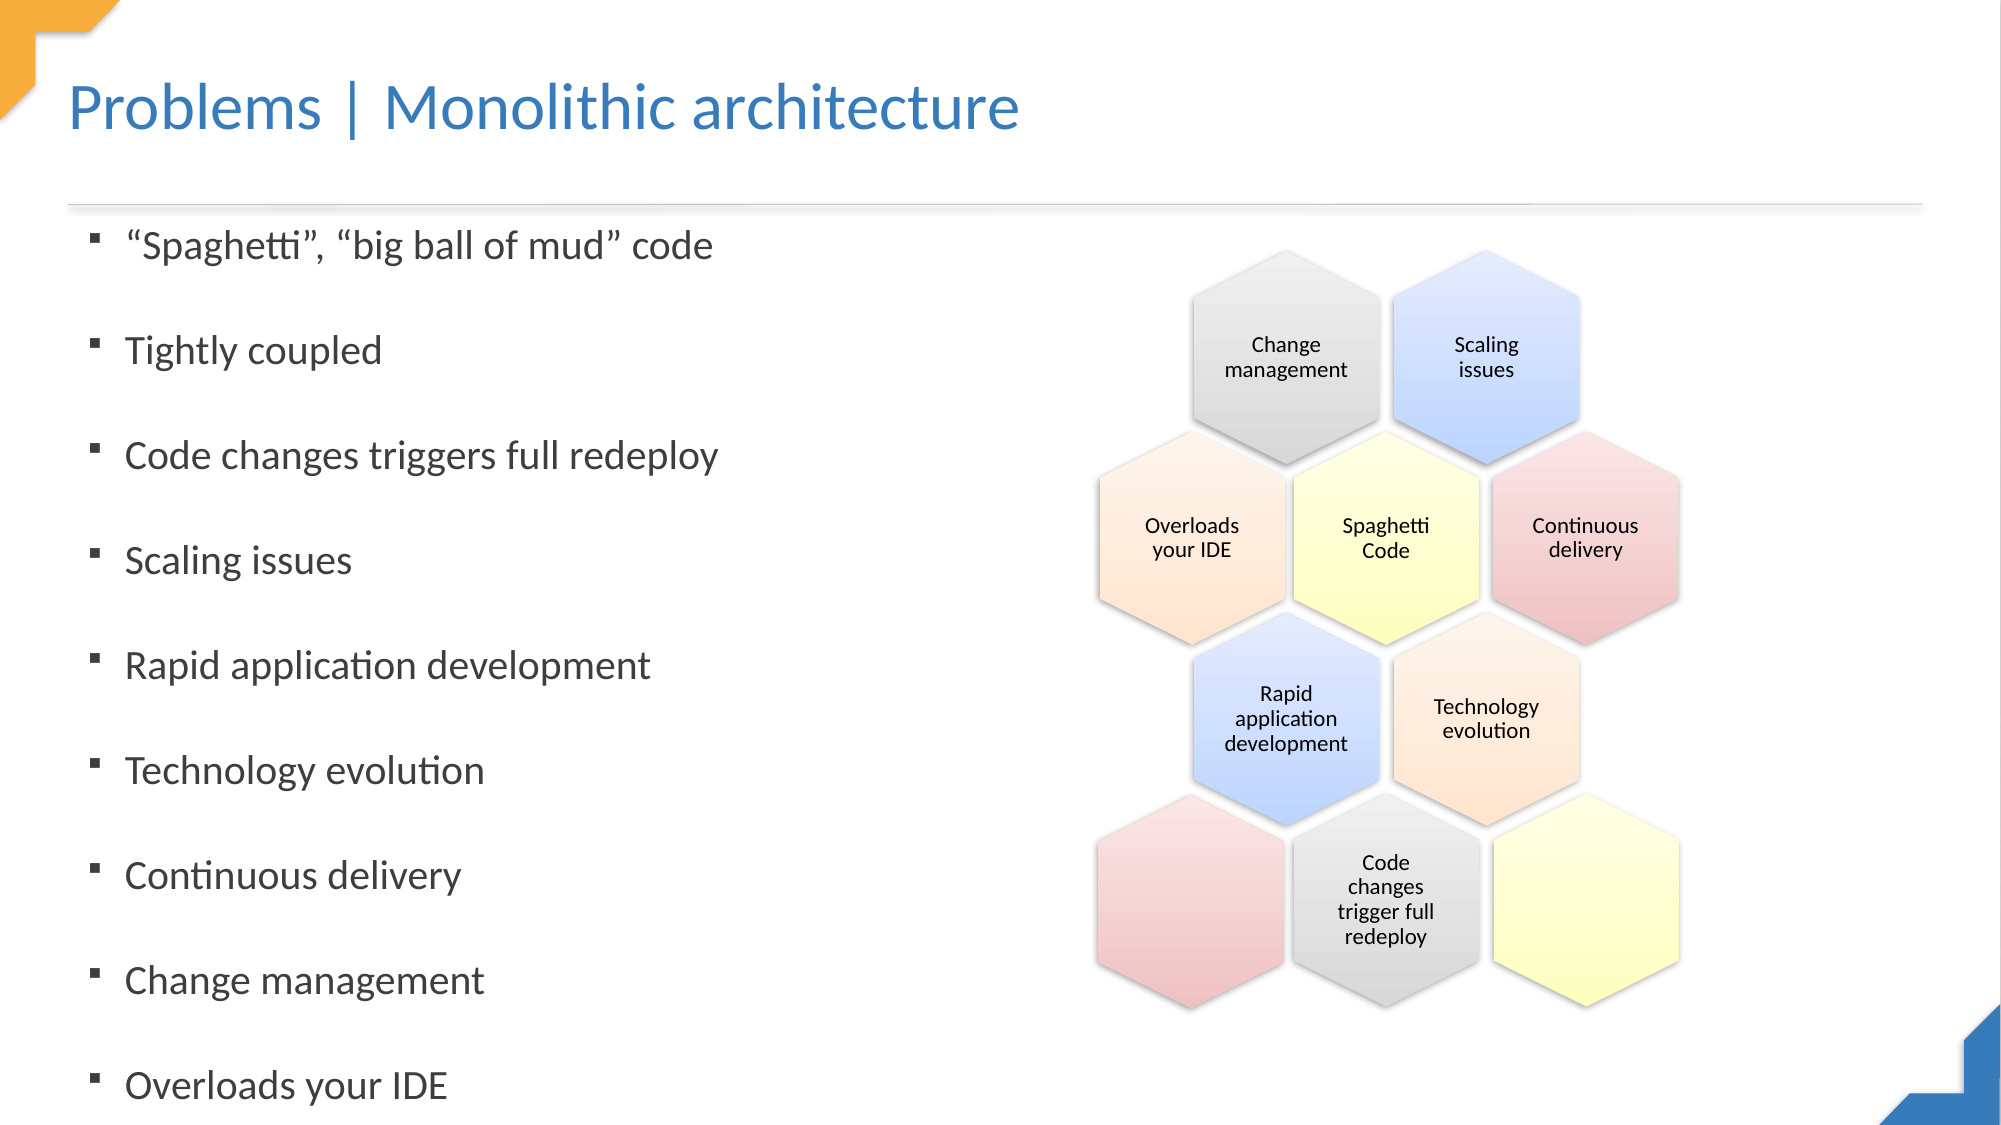

Problems | Monolithic architecture
“Spaghetti”, “big ball of mud” code
Tightly coupled
Code changes triggers full redeploy
Scaling issues
Rapid application development
Technology evolution
Continuous delivery
Change management
Overloads your IDE
Scaling issues
Change management
Spaghetti Code

Technology evolution
Rapid application development
Code changes trigger full redeploy

Continuous delivery
Overloads your IDE